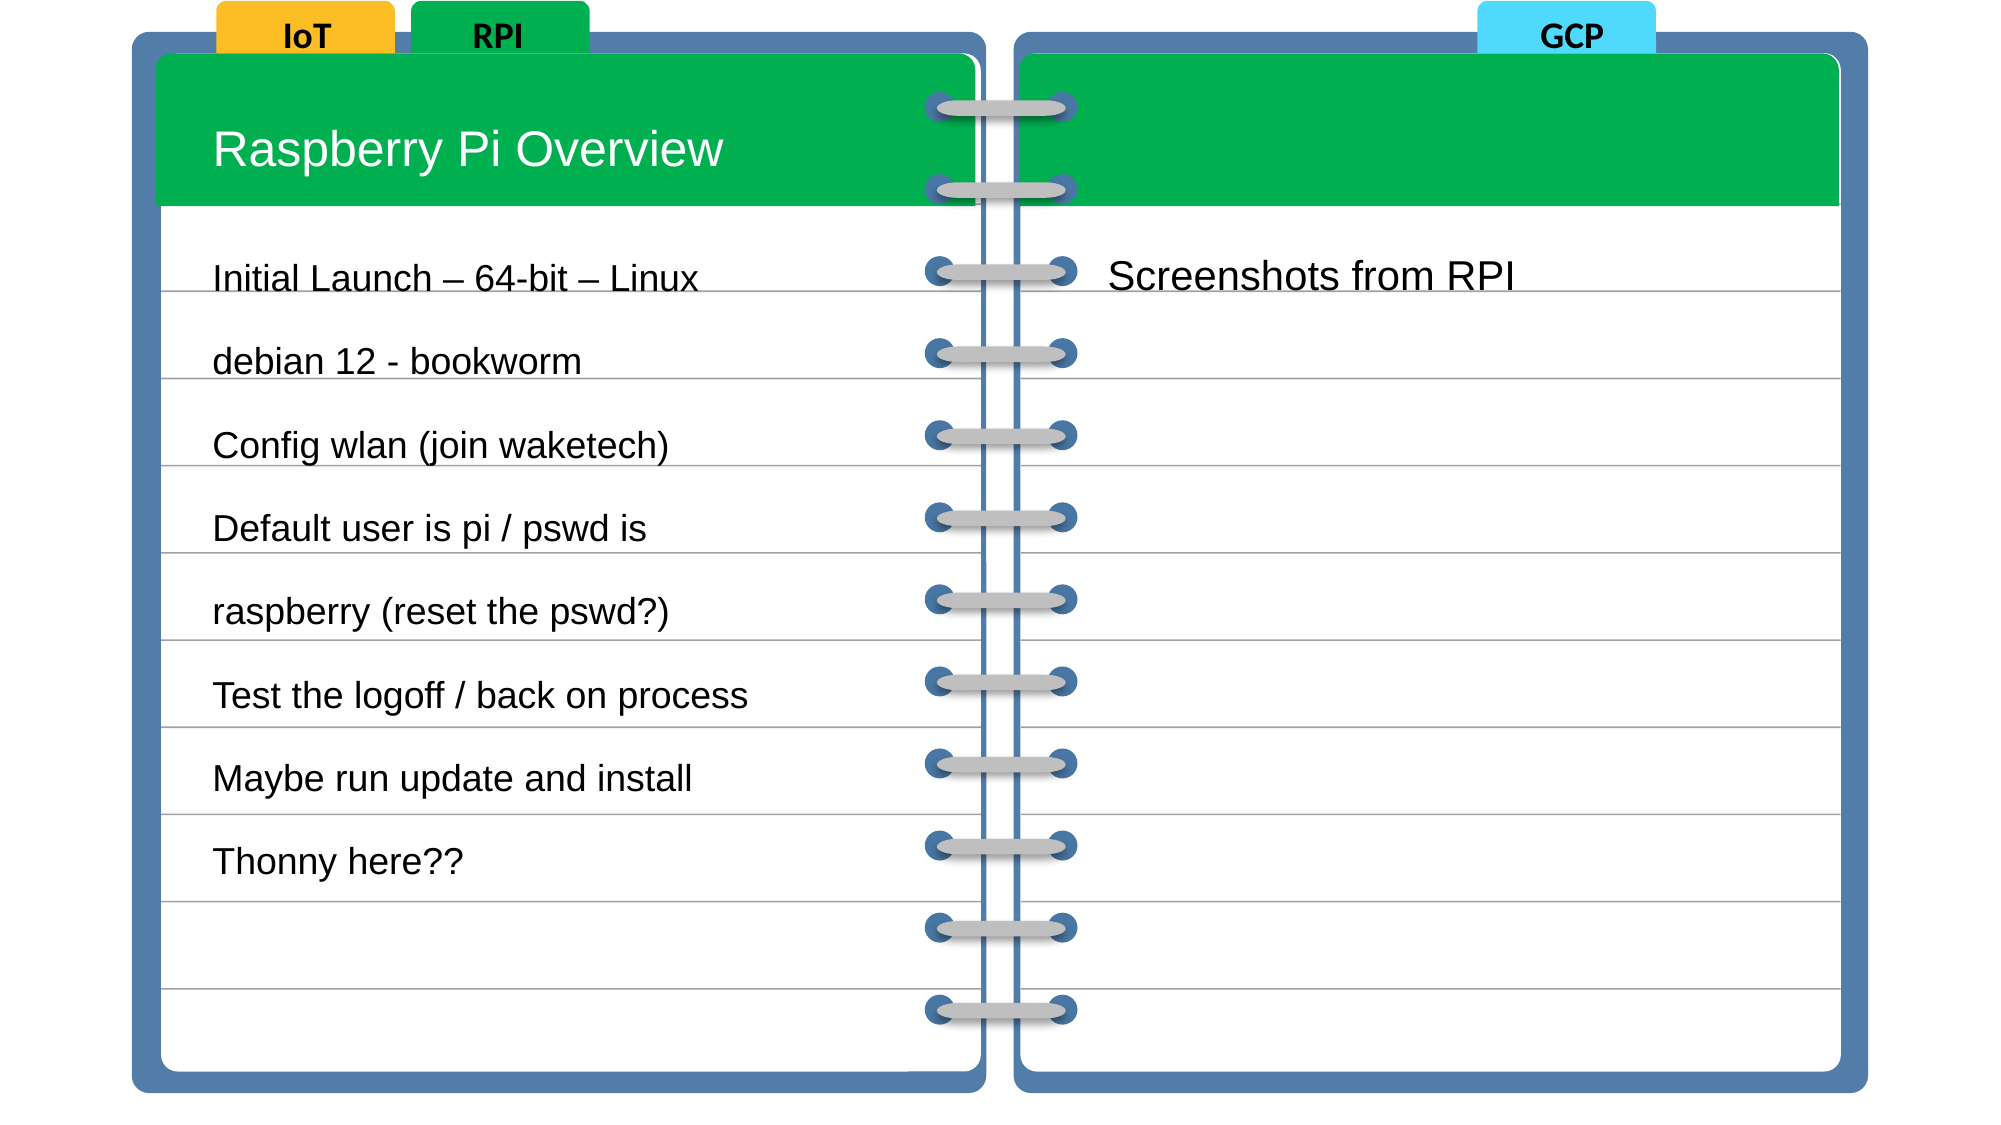

IoT

RPI

GCP

Raspberry Pi Overview
Initial Launch – 64-bit – Linux debian 12 - bookworm
Config wlan (join waketech)
Default user is pi / pswd is raspberry (reset the pswd?)
Test the logoff / back on process
Maybe run update and install Thonny here??
Screenshots from RPI